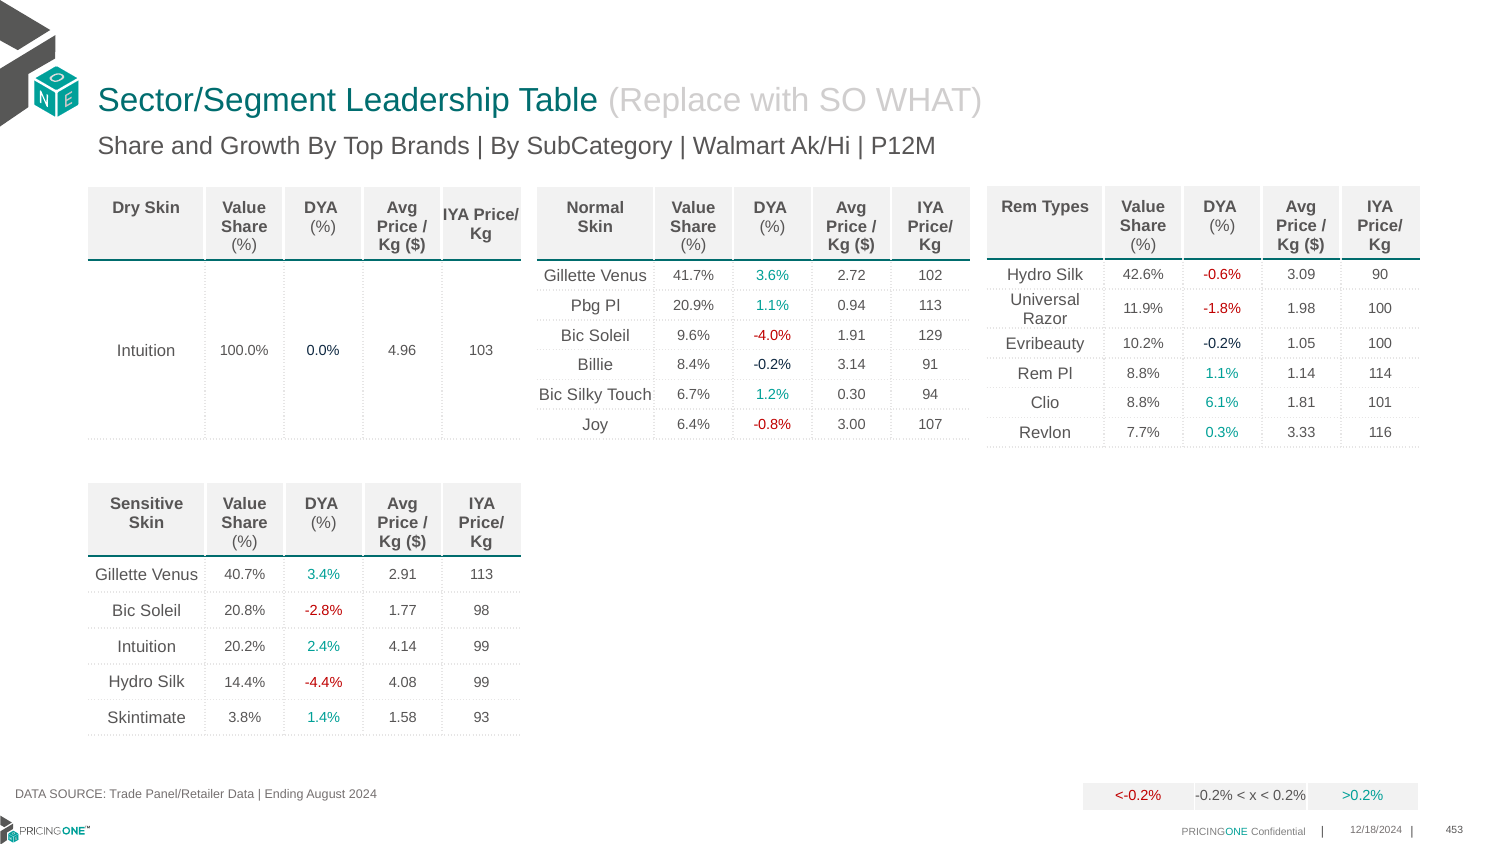

# Sector/Segment Leadership Table (Replace with SO WHAT)
Share and Growth By Top Brands | By SubCategory | Walmart Ak/Hi | P12M
| Rem Types | Value Share (%) | DYA (%) | Avg Price /Kg ($) | IYA Price/Kg |
| --- | --- | --- | --- | --- |
| Hydro Silk | 42.6% | -0.6% | 3.09 | 90 |
| Universal Razor | 11.9% | -1.8% | 1.98 | 100 |
| Evribeauty | 10.2% | -0.2% | 1.05 | 100 |
| Rem Pl | 8.8% | 1.1% | 1.14 | 114 |
| Clio | 8.8% | 6.1% | 1.81 | 101 |
| Revlon | 7.7% | 0.3% | 3.33 | 116 |
| Dry Skin | Value Share (%) | DYA (%) | Avg Price /Kg ($) | IYA Price/ Kg |
| --- | --- | --- | --- | --- |
| Intuition | 100.0% | 0.0% | 4.96 | 103 |
| Normal Skin | Value Share (%) | DYA (%) | Avg Price /Kg ($) | IYA Price/Kg |
| --- | --- | --- | --- | --- |
| Gillette Venus | 41.7% | 3.6% | 2.72 | 102 |
| Pbg Pl | 20.9% | 1.1% | 0.94 | 113 |
| Bic Soleil | 9.6% | -4.0% | 1.91 | 129 |
| Billie | 8.4% | -0.2% | 3.14 | 91 |
| Bic Silky Touch | 6.7% | 1.2% | 0.30 | 94 |
| Joy | 6.4% | -0.8% | 3.00 | 107 |
| Sensitive Skin | Value Share (%) | DYA (%) | Avg Price /Kg ($) | IYA Price/Kg |
| --- | --- | --- | --- | --- |
| Gillette Venus | 40.7% | 3.4% | 2.91 | 113 |
| Bic Soleil | 20.8% | -2.8% | 1.77 | 98 |
| Intuition | 20.2% | 2.4% | 4.14 | 99 |
| Hydro Silk | 14.4% | -4.4% | 4.08 | 99 |
| Skintimate | 3.8% | 1.4% | 1.58 | 93 |
DATA SOURCE: Trade Panel/Retailer Data | Ending August 2024
| <-0.2% | -0.2% < x < 0.2% | >0.2% |
| --- | --- | --- |

12/18/2024
453